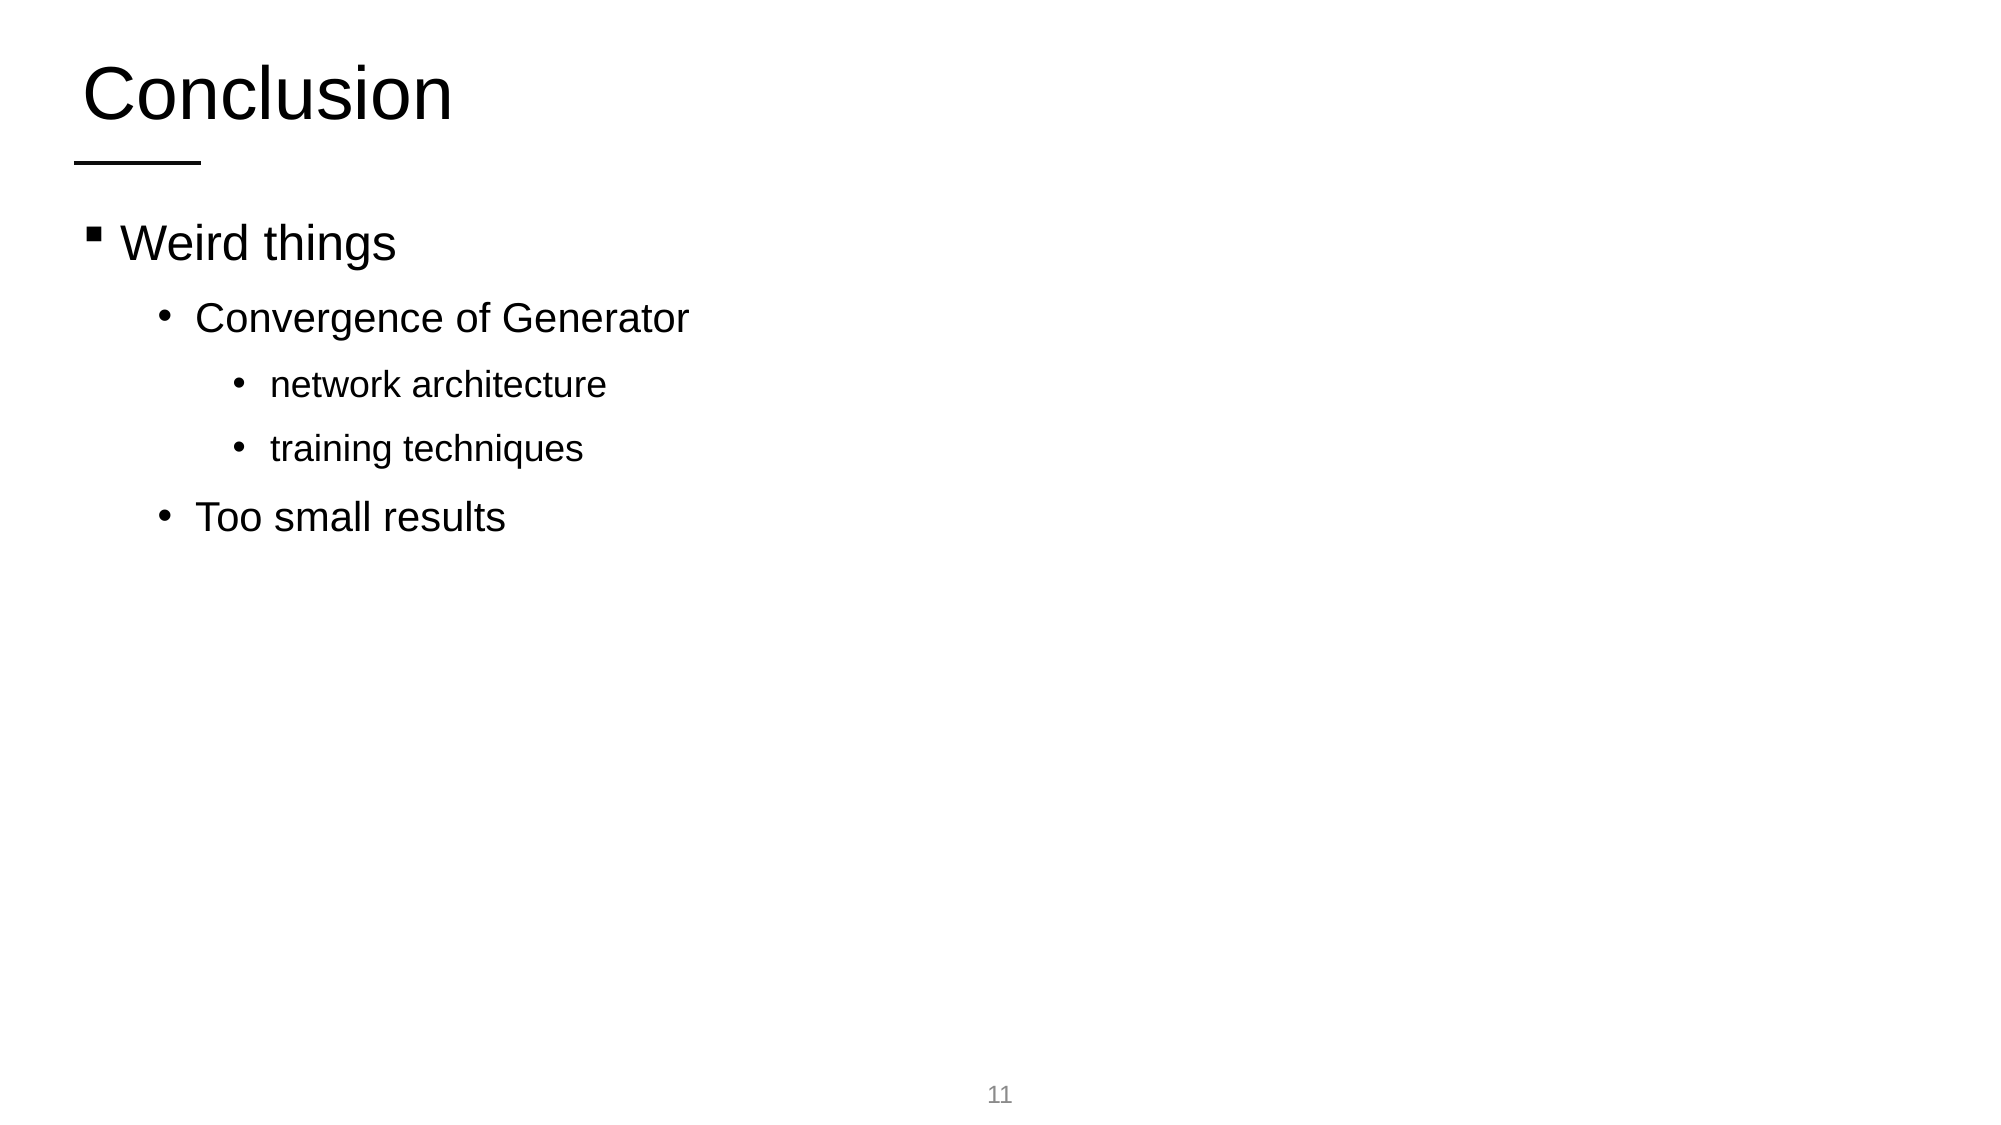

# Conclusion
Weird things
Convergence of Generator
network architecture
training techniques
Too small results

11